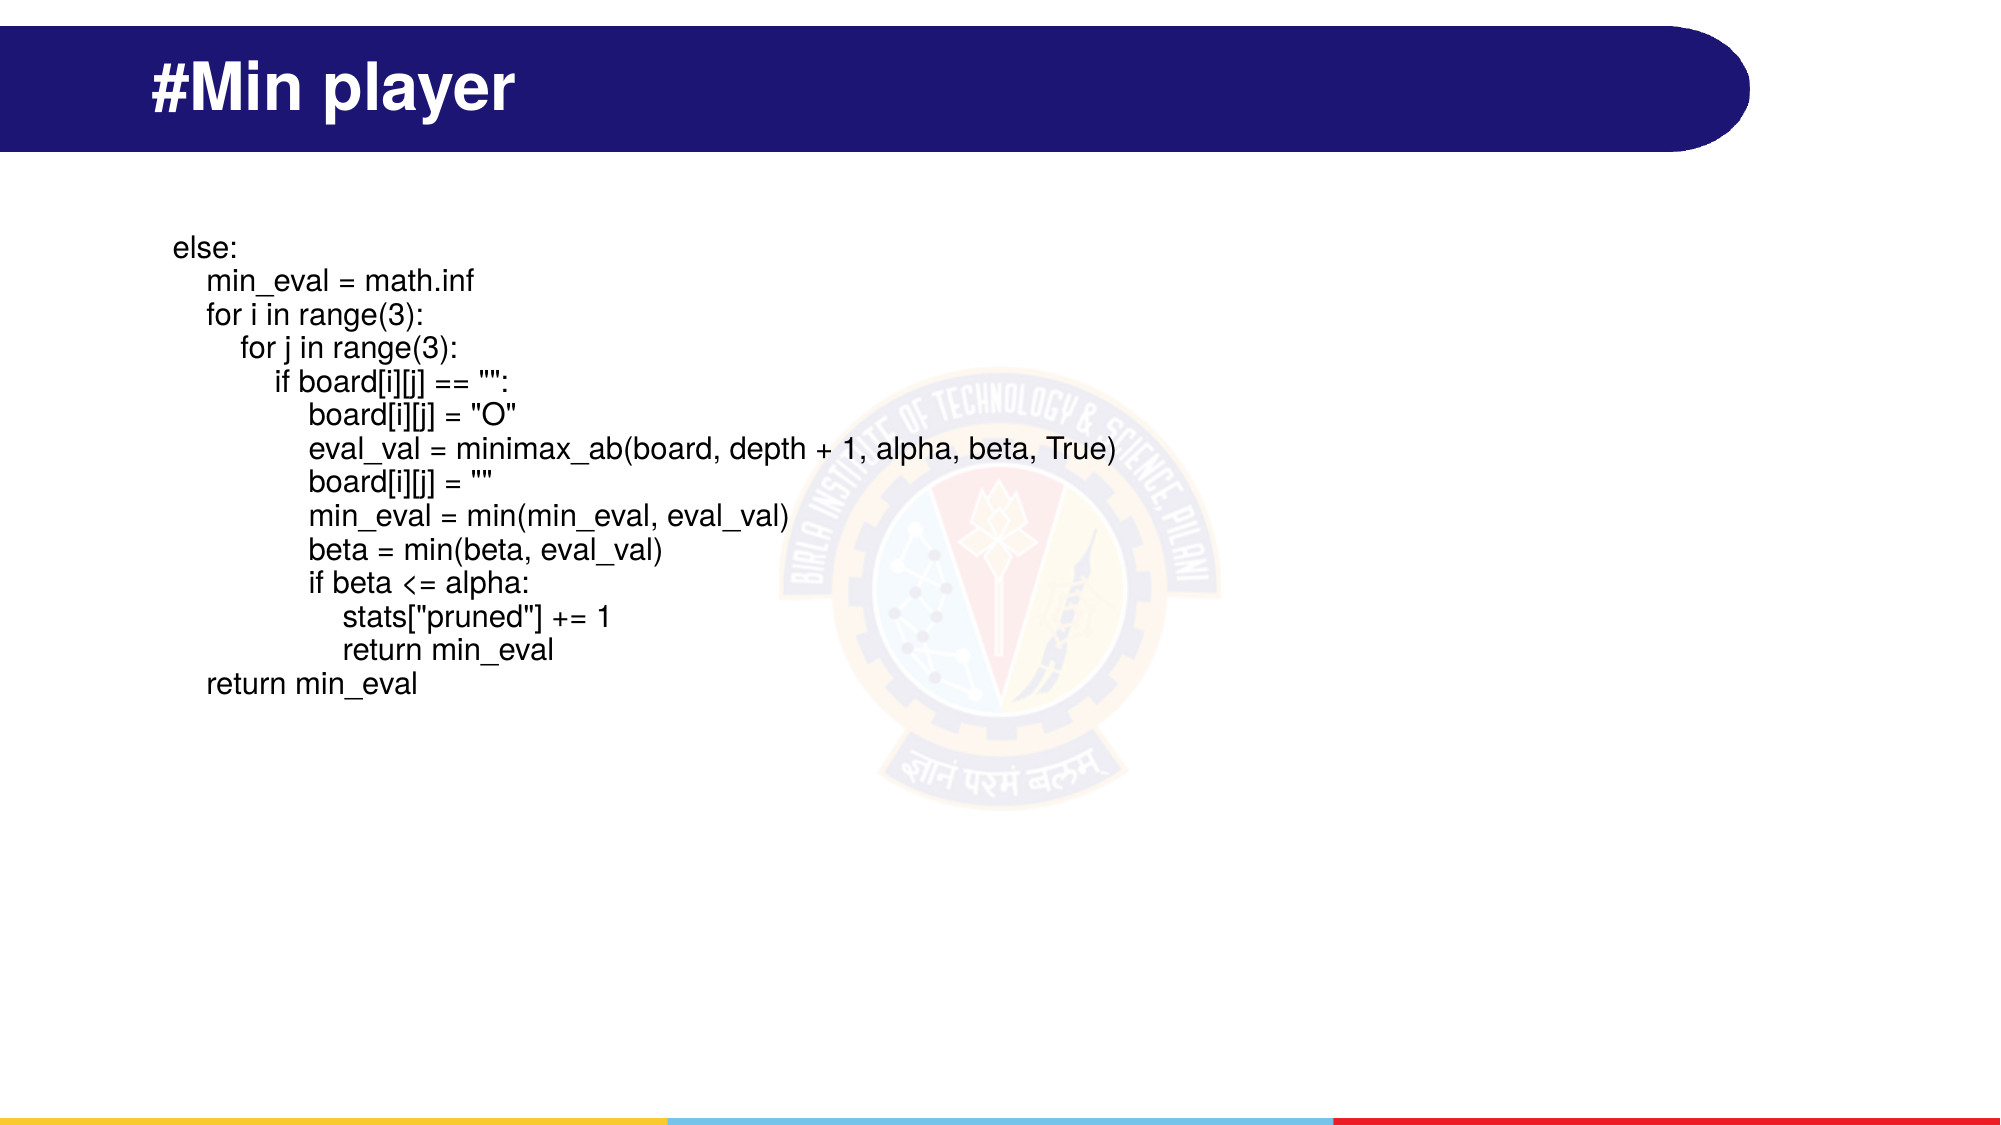

# #Min player
else:
    min_eval = math.inf
    for i in range(3):
        for j in range(3):
            if board[i][j] == "":
                board[i][j] = "O"
                eval_val = minimax_ab(board, depth + 1, alpha, beta, True)
                board[i][j] = ""
                min_eval = min(min_eval, eval_val)
                beta = min(beta, eval_val)
                if beta <= alpha:
                    stats["pruned"] += 1
                    return min_eval
    return min_eval